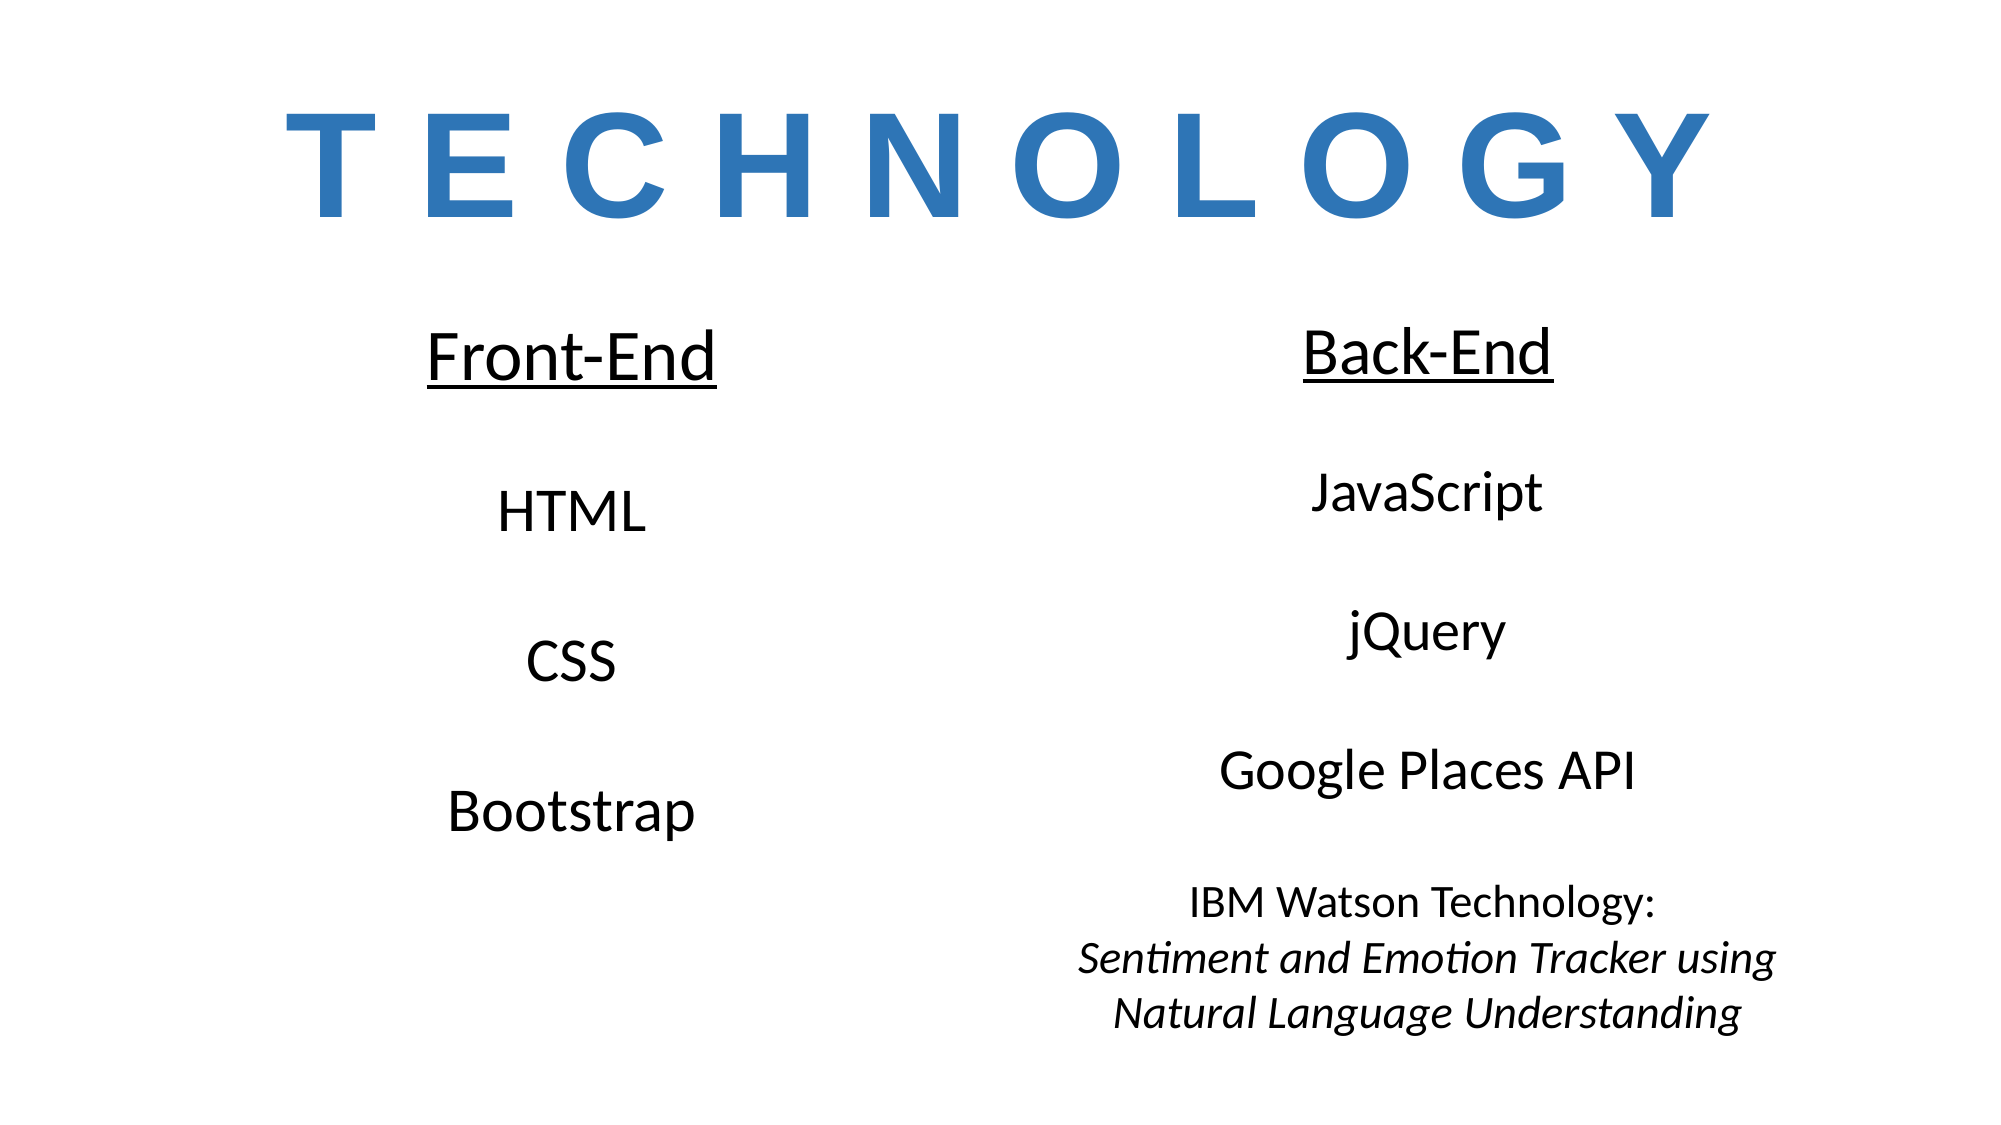

# T E C H N O L O G Y
Front-End

HTML

CSS

Bootstrap
Back-End

JavaScript

jQuery

Google Places API

IBM Watson Technology:
Sentiment and Emotion Tracker using Natural Language Understanding